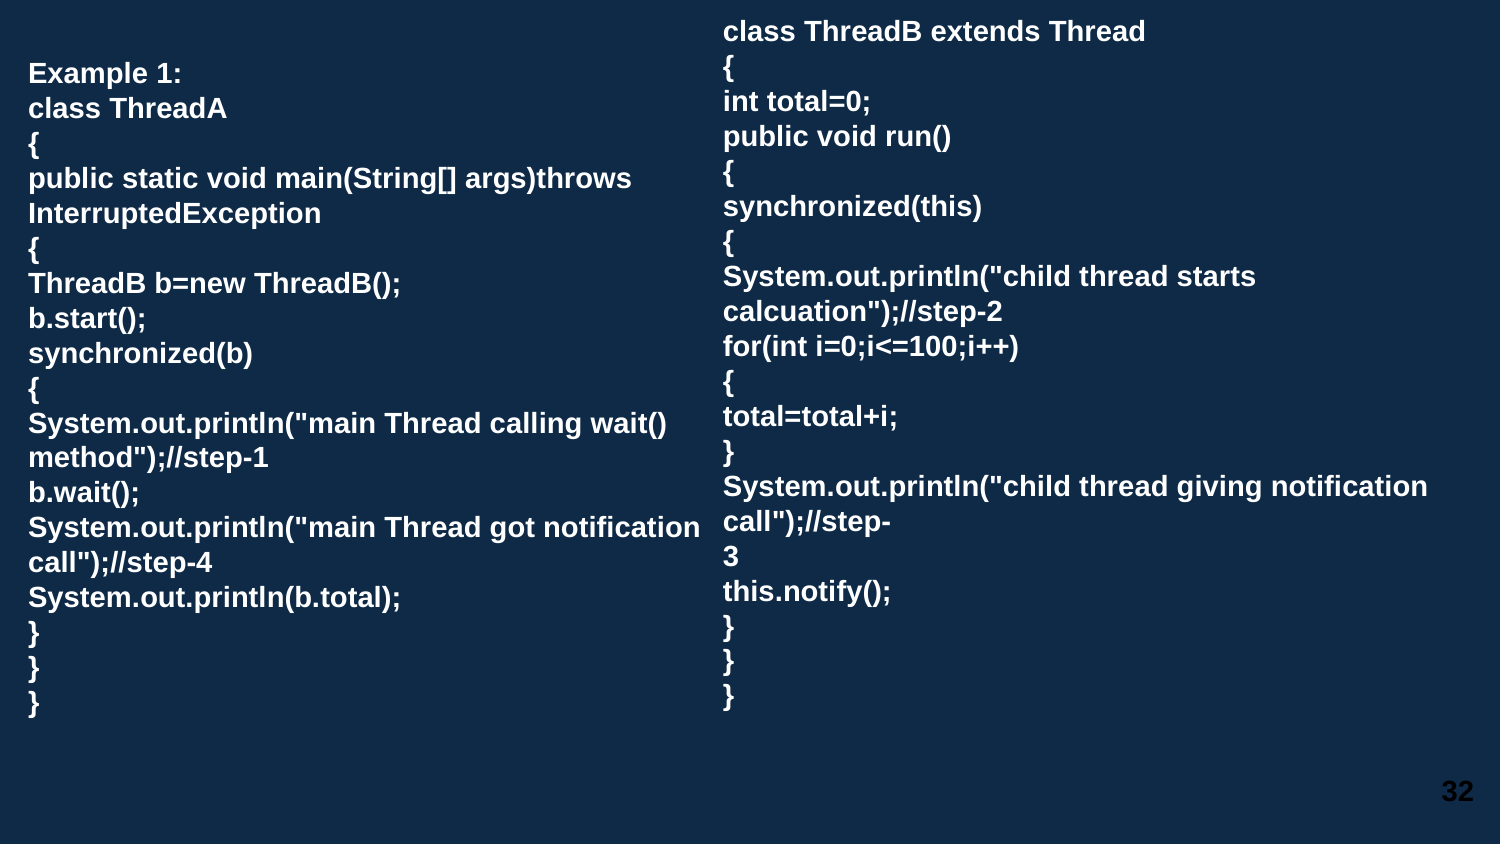

class ThreadB extends Thread
{
int total=0;
public void run()
{
synchronized(this)
{
System.out.println("child thread starts calcuation");//step-2
for(int i=0;i<=100;i++)
{
total=total+i;
}
System.out.println("child thread giving notification call");//step-
3
this.notify();
}
}
}
Example 1:
class ThreadA
{
public static void main(String[] args)throws InterruptedException
{
ThreadB b=new ThreadB();
b.start();
synchronized(b)
{
System.out.println("main Thread calling wait() method");//step-1
b.wait();
System.out.println("main Thread got notification call");//step-4
System.out.println(b.total);
}
}
}
32